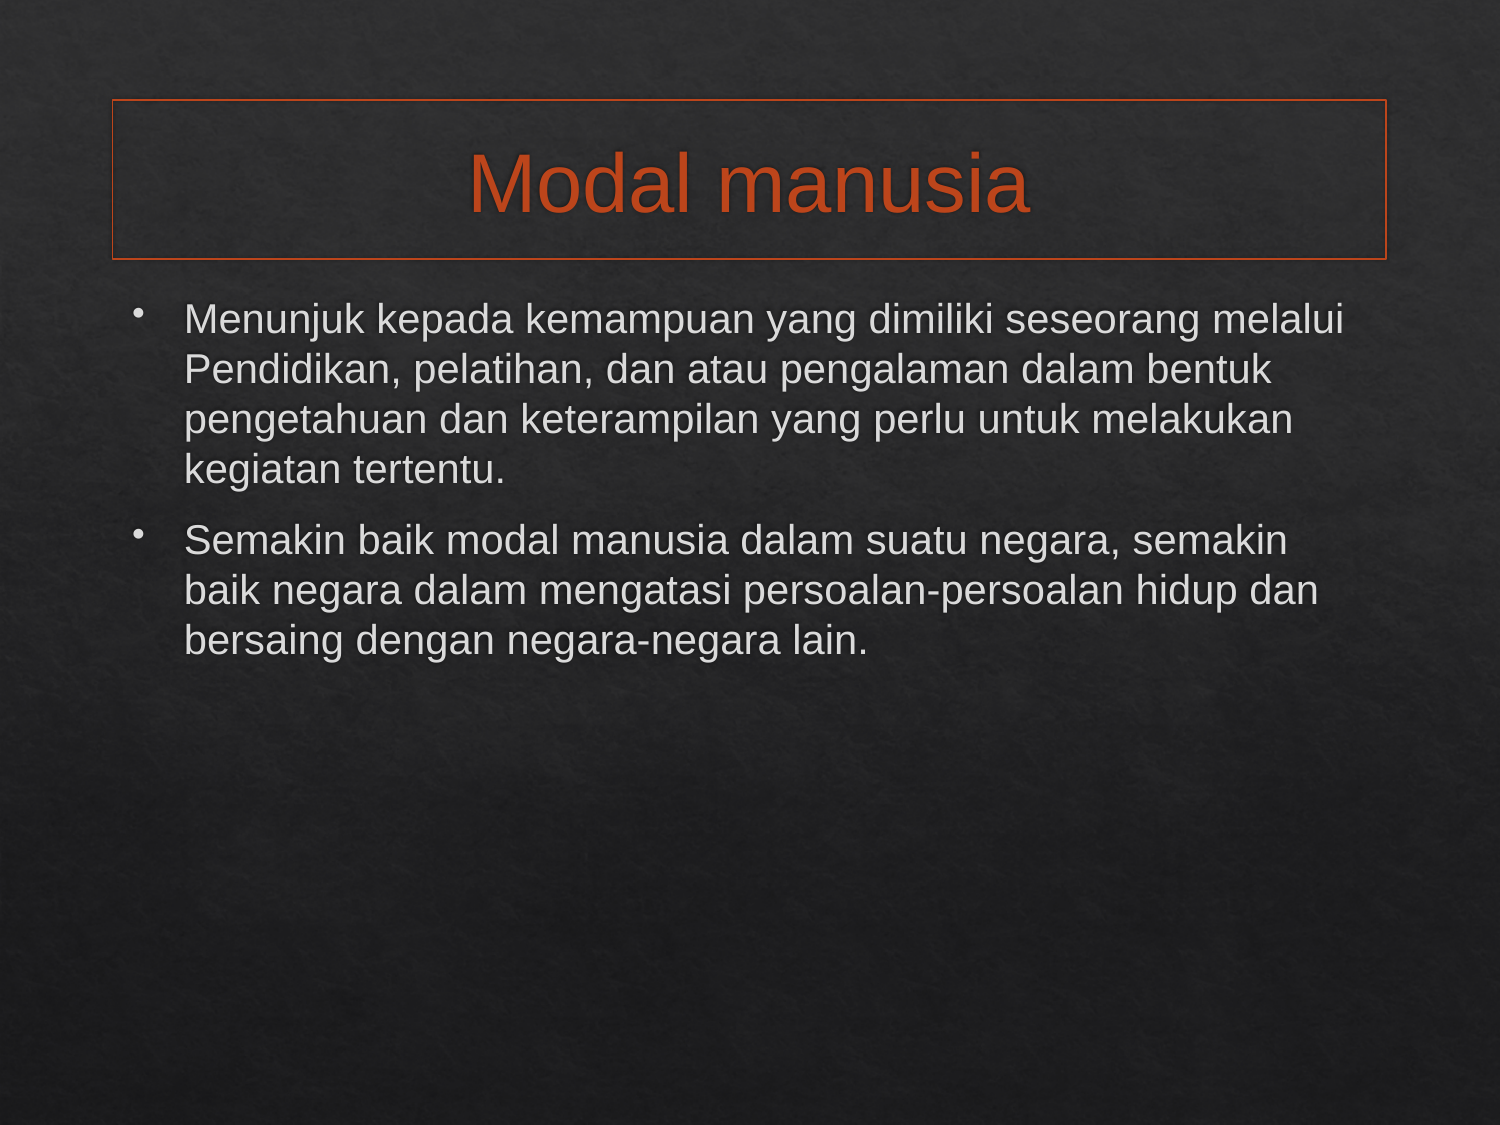

# Modal manusia
Menunjuk kepada kemampuan yang dimiliki seseorang melalui Pendidikan, pelatihan, dan atau pengalaman dalam bentuk pengetahuan dan keterampilan yang perlu untuk melakukan kegiatan tertentu.
Semakin baik modal manusia dalam suatu negara, semakin baik negara dalam mengatasi persoalan-persoalan hidup dan bersaing dengan negara-negara lain.